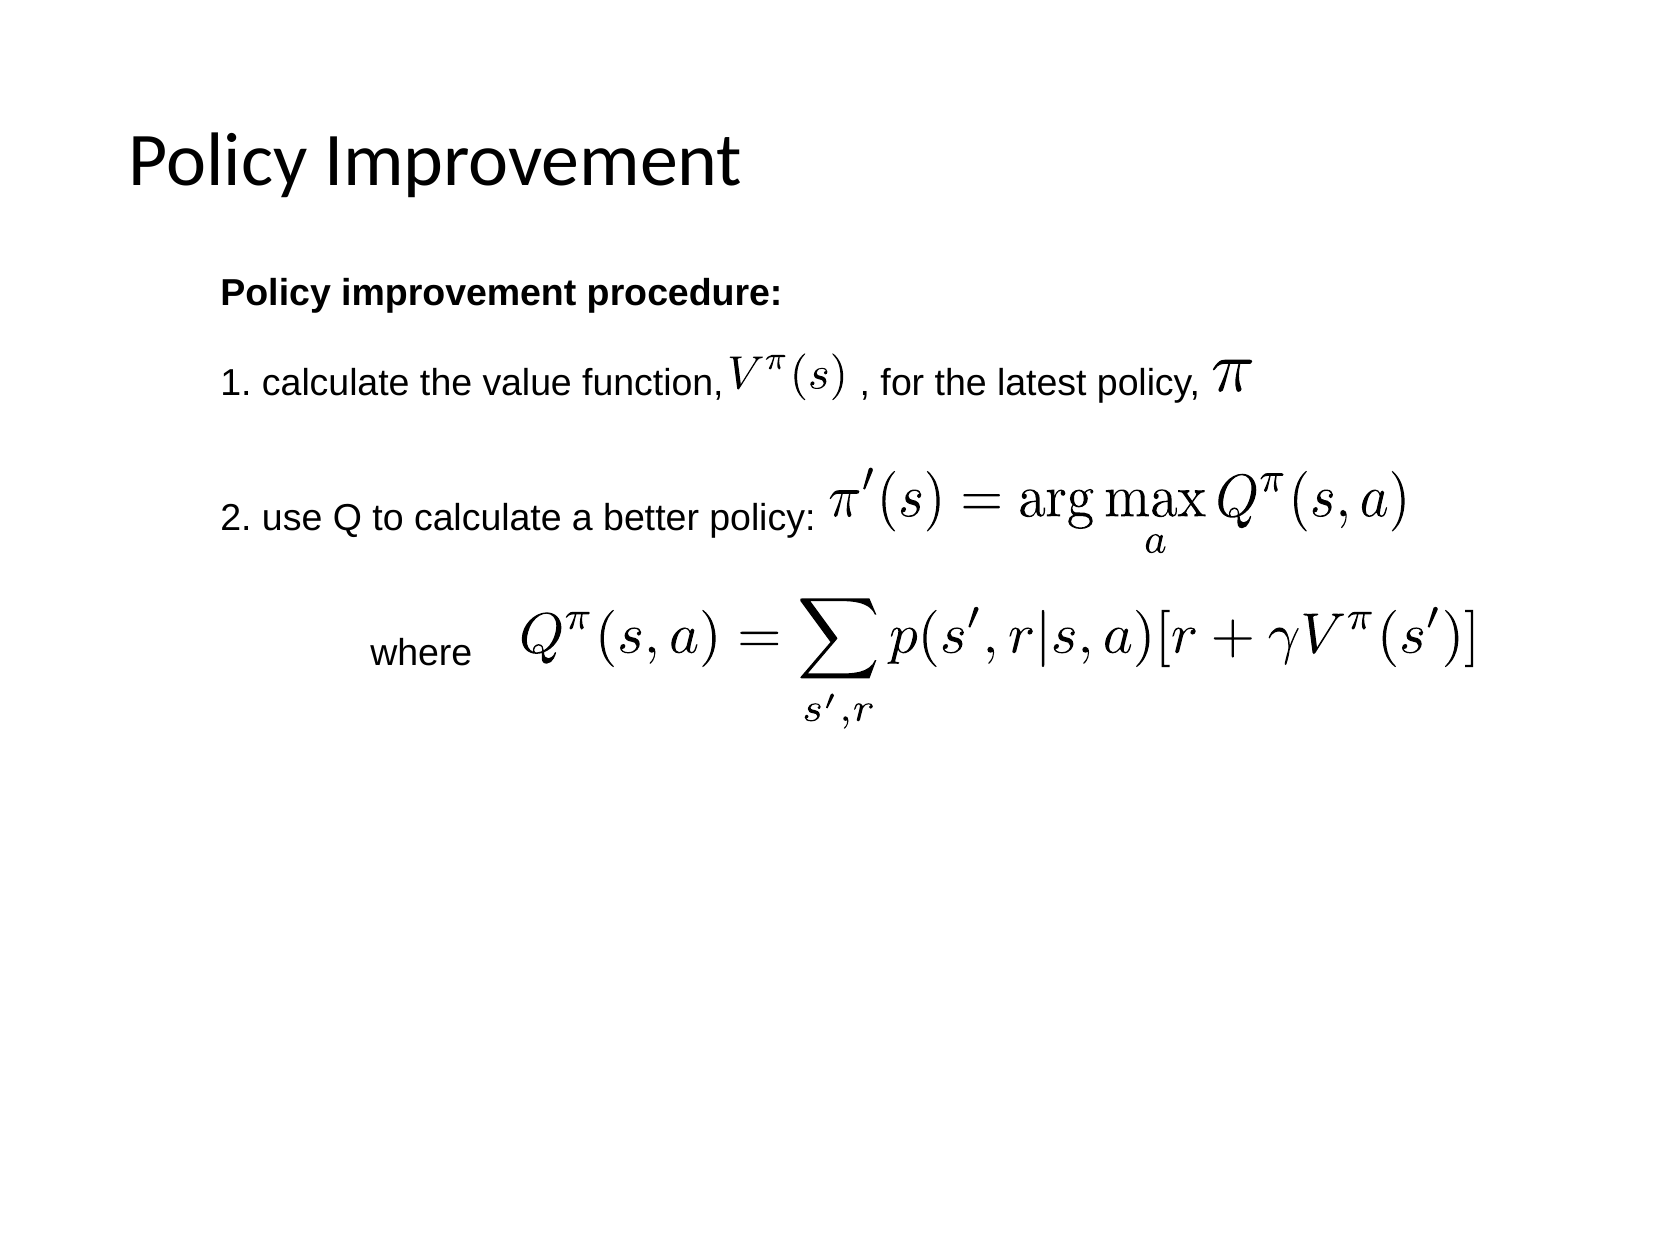

# Policy Improvement
Policy improvement procedure:

1. calculate the value function,             , for the latest policy,

2. use Q to calculate a better policy:

	where